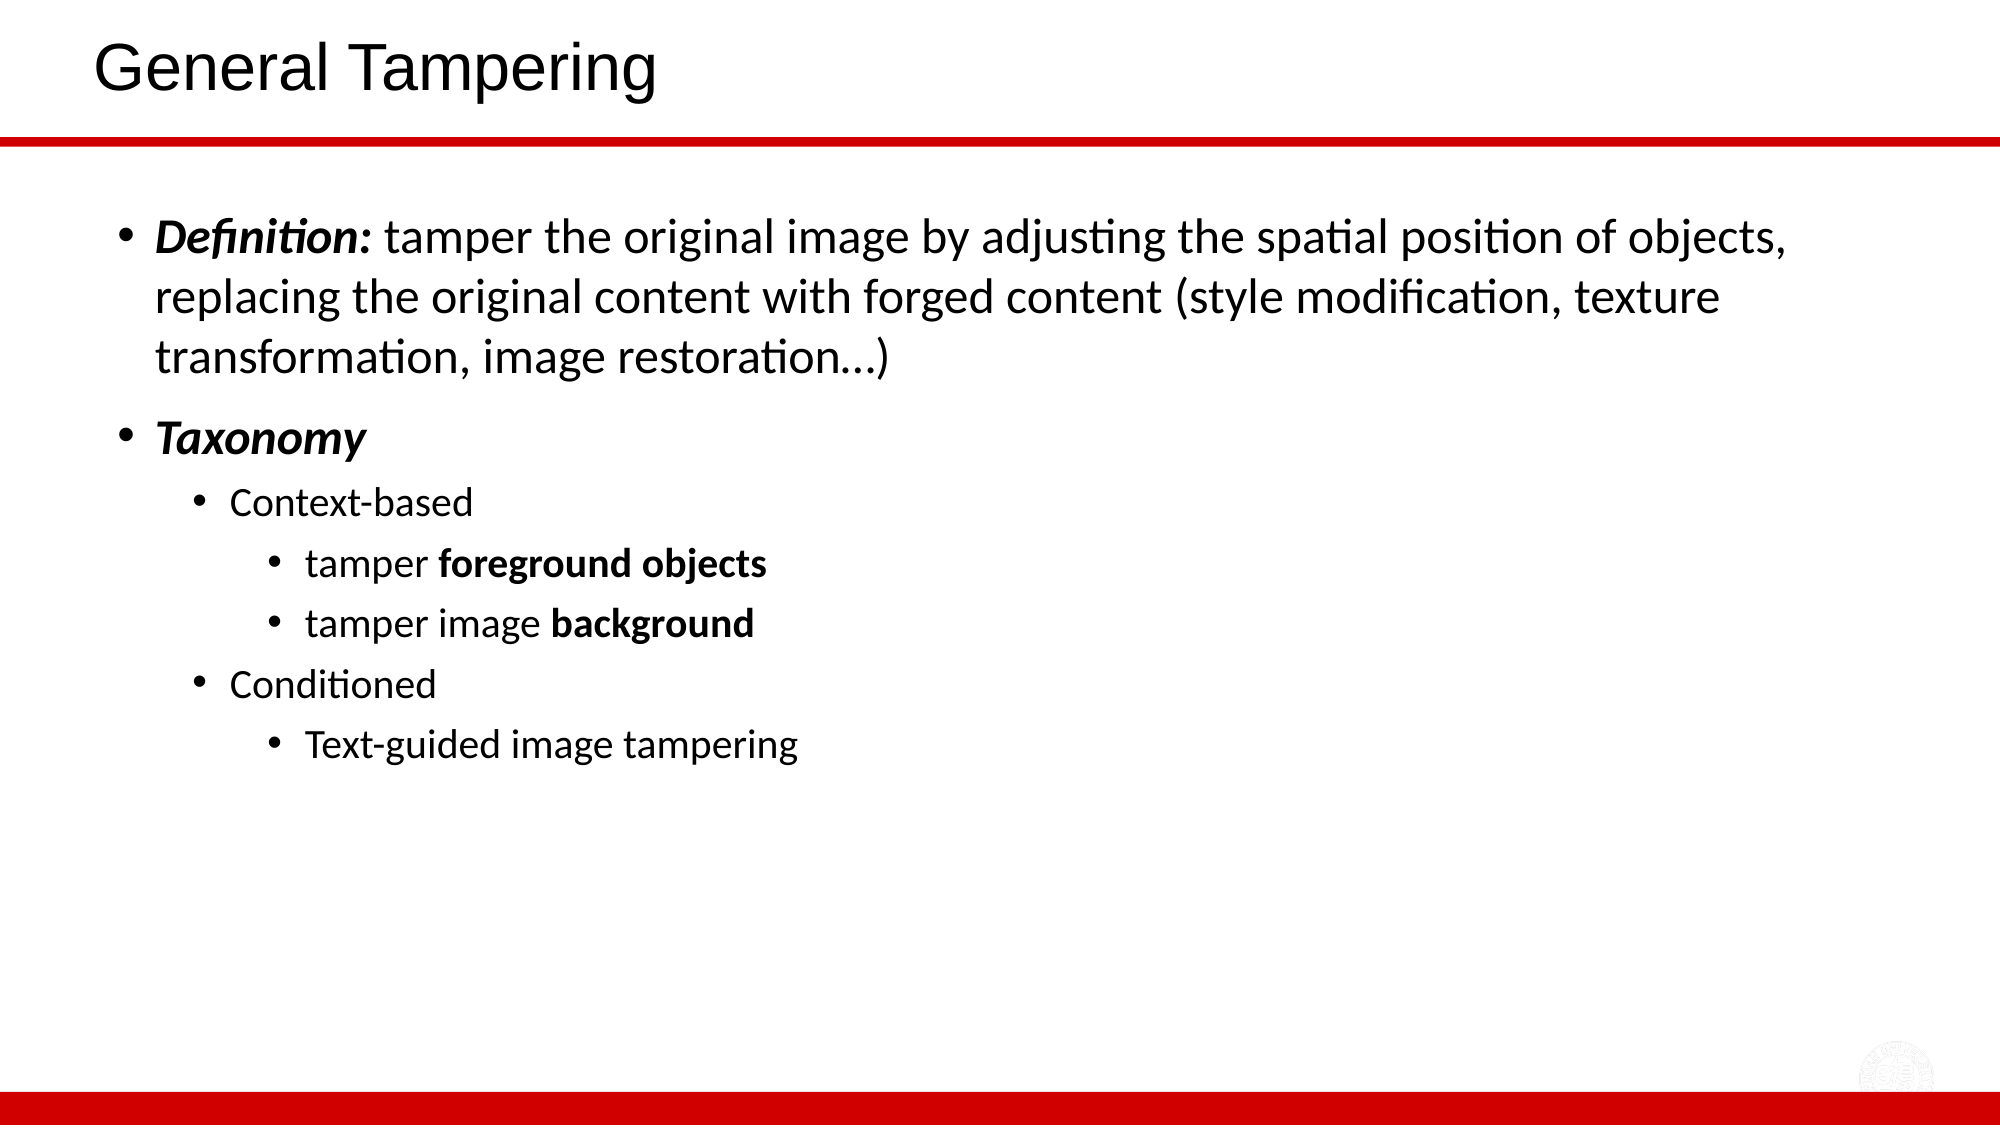

# General Tampering
Definition: tamper the original image by adjusting the spatial position of objects, replacing the original content with forged content (style modification, texture transformation, image restoration…)
Taxonomy
Context-based
tamper foreground objects
tamper image background
Conditioned
Text-guided image tampering